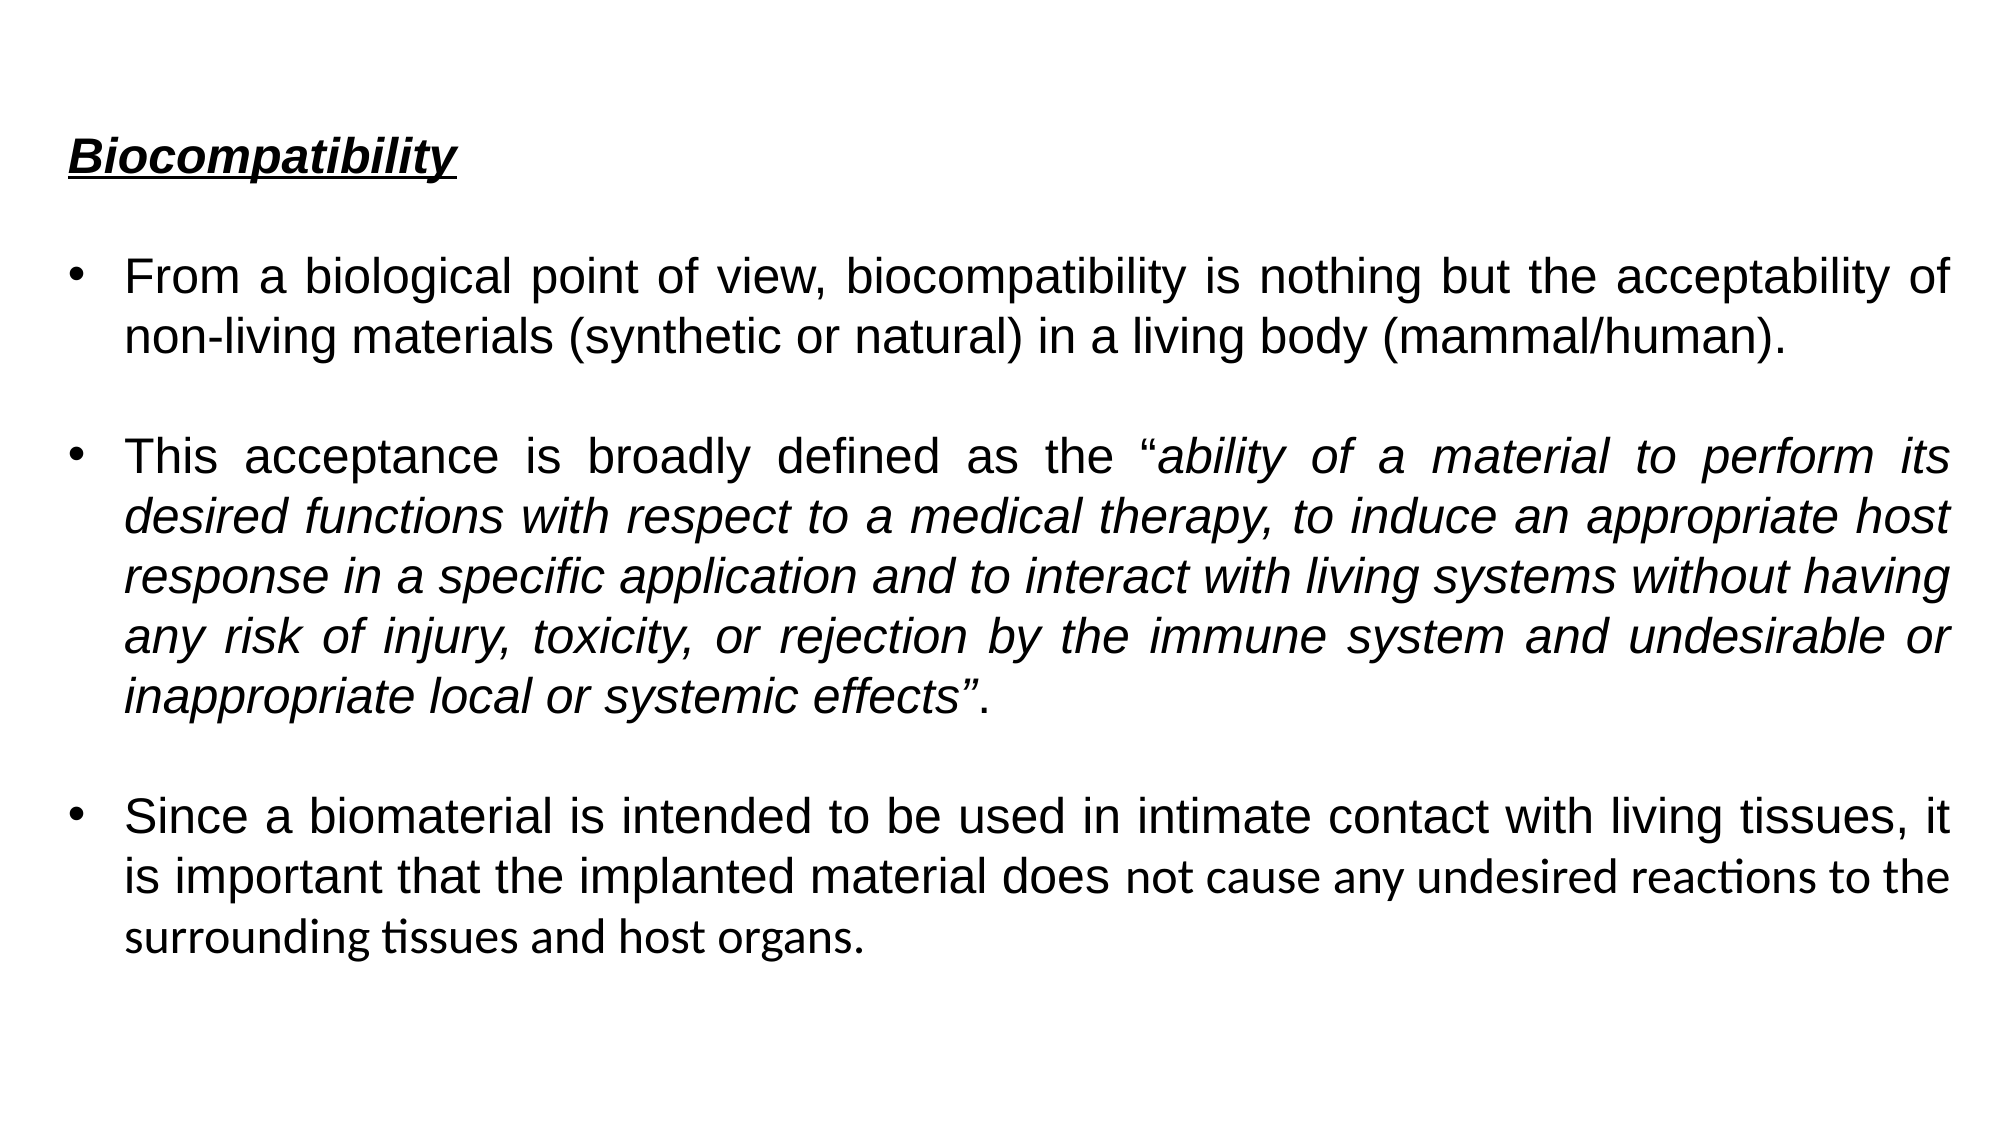

Biocompatibility

From a biological point of view, biocompatibility is nothing but the acceptability of non-living materials (synthetic or natural) in a living body (mammal/human).

This acceptance is broadly defined as the “ability of a material to perform its desired functions with respect to a medical therapy, to induce an appropriate host response in a specific application and to interact with living systems without having any risk of injury, toxicity, or rejection by the immune system and undesirable or inappropriate local or systemic effects”.

Since a biomaterial is intended to be used in intimate contact with living tissues, it is important that the implanted material does not cause any undesired reactions to the surrounding tissues and host organs.